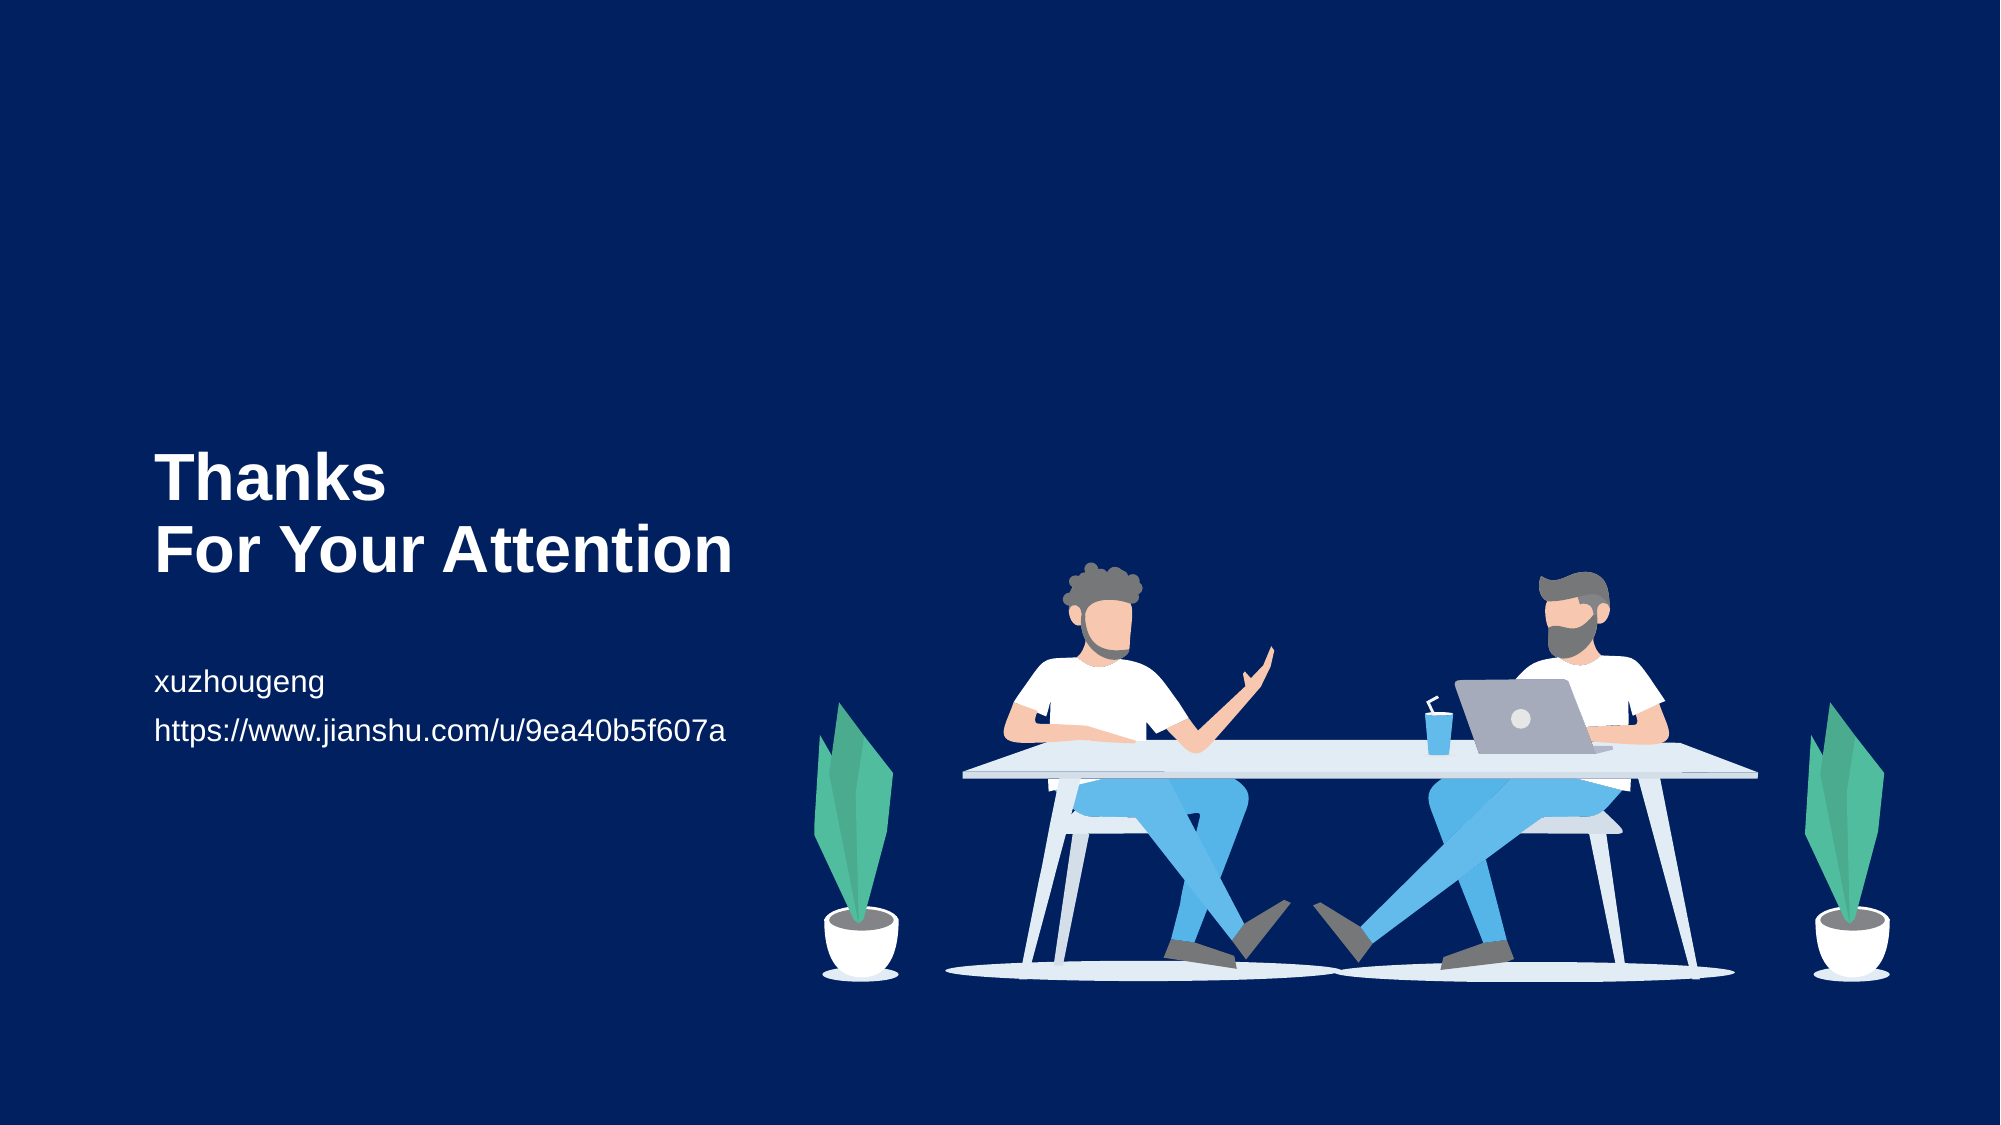

# Thanks For Your Attention
xuzhougeng
https://www.jianshu.com/u/9ea40b5f607a